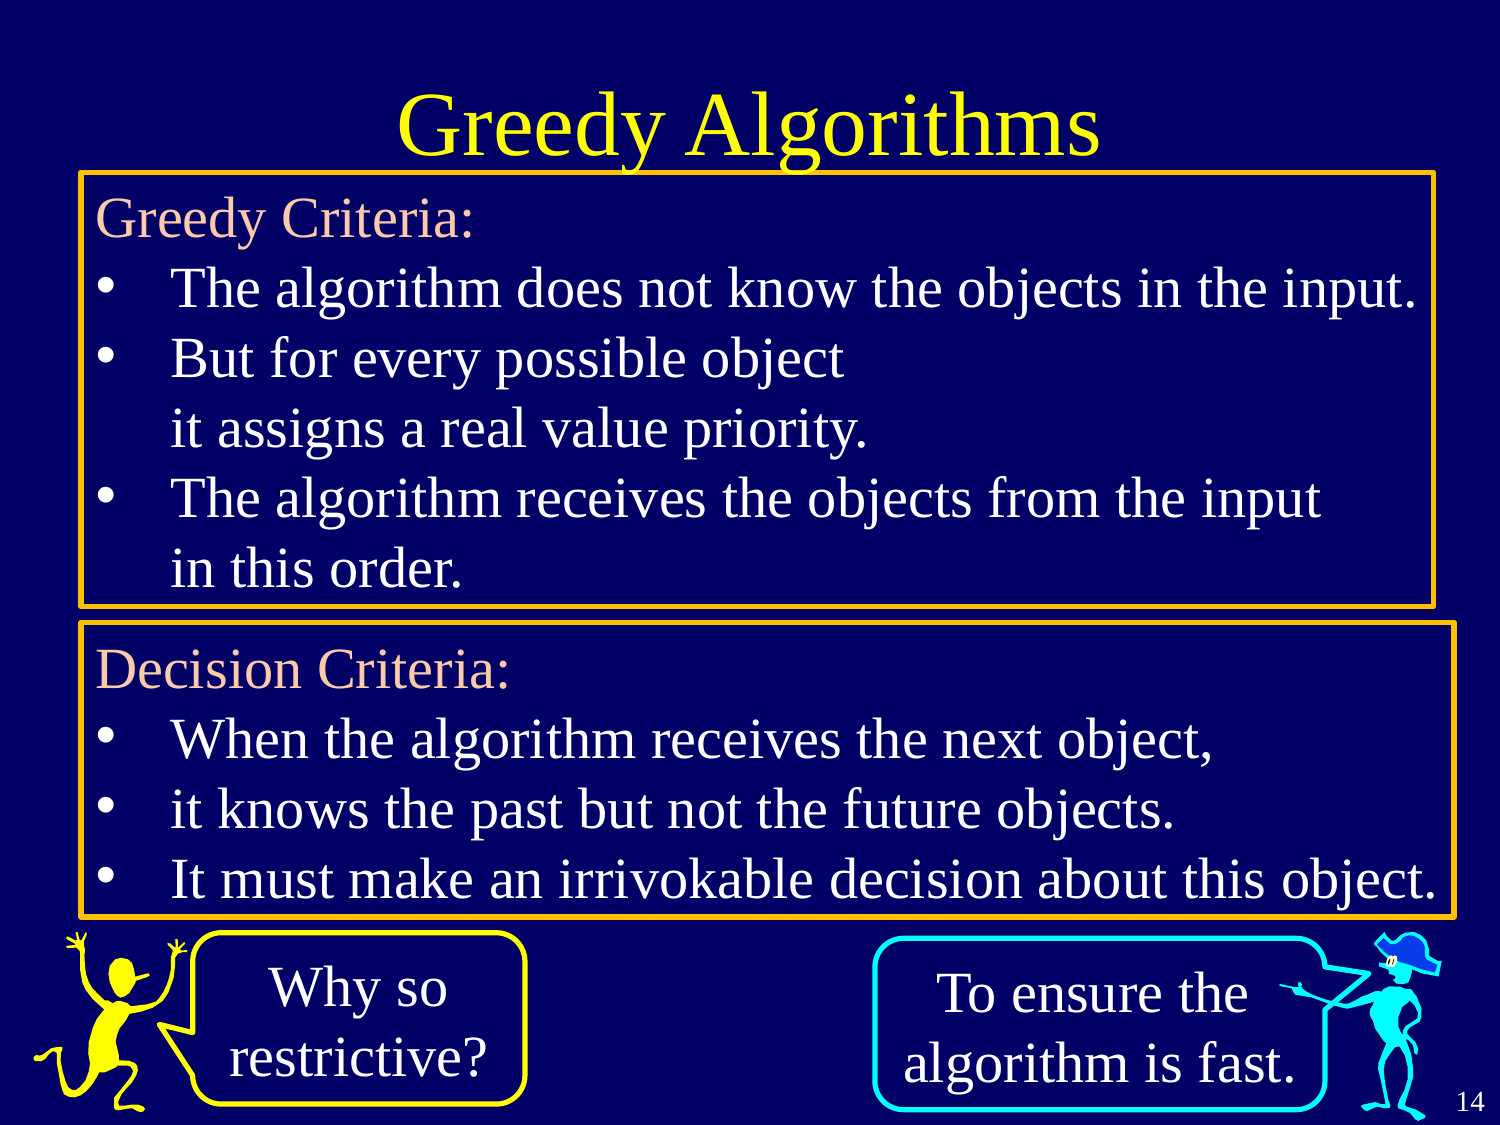

# Greedy Algorithms
Greedy Criteria:
The algorithm does not know the objects in the input.
But for every possible object
it assigns a real value priority.
The algorithm receives the objects from the input
in this order.
Decision Criteria:
When the algorithm receives the next object,
it knows the past but not the future objects.
It must make an irrivokable decision about this object.

Why so restrictive?

To ensure the
algorithm is fast.